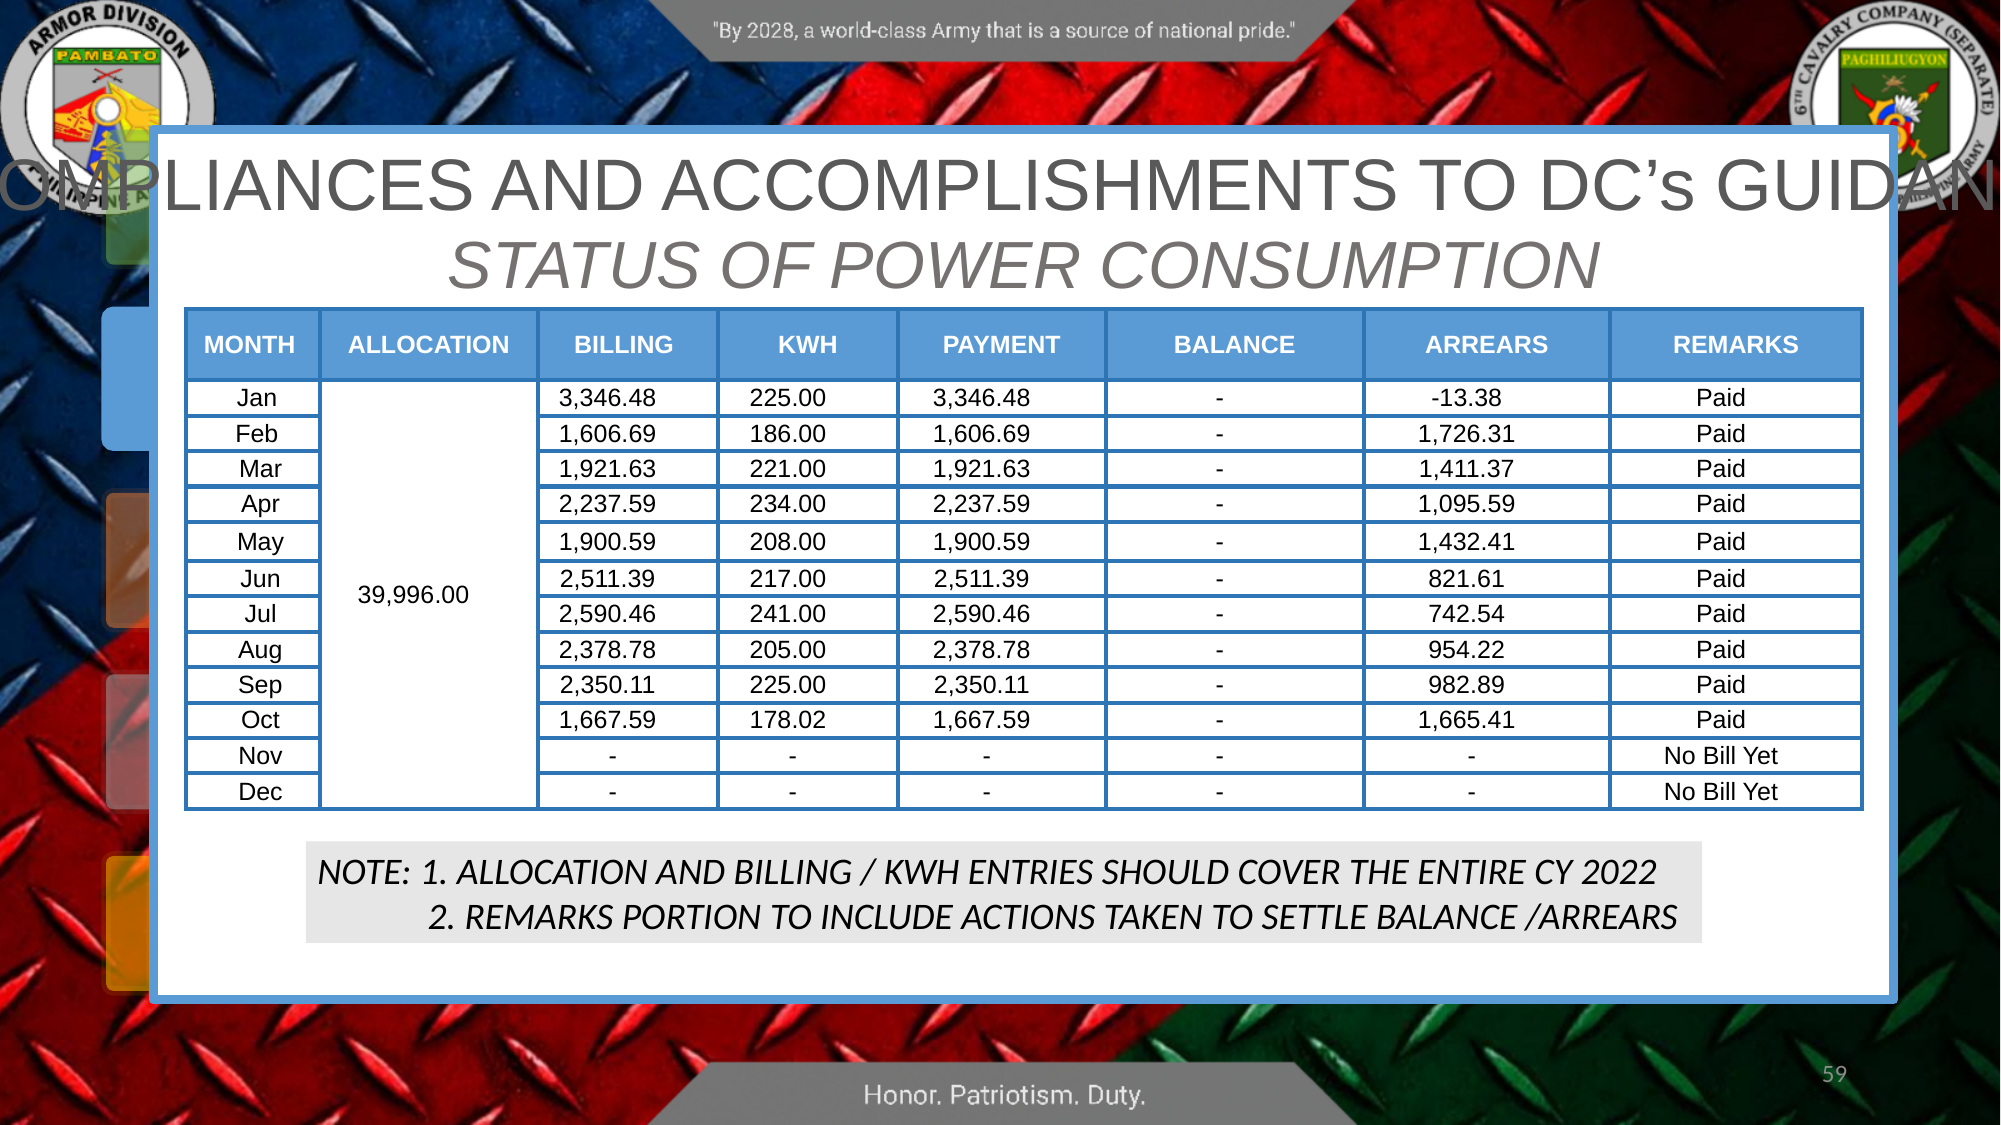

COMPLIANCES AND ACCOMPLISHMENTS TO DC’s GUIDANCE

STATUS OF POWER CONSUMPTION
| MONTH | ALLOCATION | BILLING | KWH | PAYMENT | BALANCE | ARREARS | REMARKS |
| --- | --- | --- | --- | --- | --- | --- | --- |
| Jan | 39,996.00 | 3,346.48 | 225.00 | 3,346.48 | - | -13.38 | Paid |
| Feb |  | 1,606.69 | 186.00 | 1,606.69 | - | 1,726.31 | Paid |
| Mar |  | 1,921.63 | 221.00 | 1,921.63 | - | 1,411.37 | Paid |
| Apr |  | 2,237.59 | 234.00 | 2,237.59 | - | 1,095.59 | Paid |
| May |  | 1,900.59 | 208.00 | 1,900.59 | - | 1,432.41 | Paid |
| Jun |  | 2,511.39 | 217.00 | 2,511.39 | - | 821.61 | Paid |
| Jul |  | 2,590.46 | 241.00 | 2,590.46 | - | 742.54 | Paid |
| Aug |  | 2,378.78 | 205.00 | 2,378.78 | - | 954.22 | Paid |
| Sep |  | 2,350.11 | 225.00 | 2,350.11 | - | 982.89 | Paid |
| Oct |  | 1,667.59 | 178.02 | 1,667.59 | - | 1,665.41 | Paid |
| Nov |  | - | - | - | - | - | No Bill Yet |
| Dec |  | - | - | - | - | - | No Bill Yet |

NOTE: 1. ALLOCATION AND BILLING / KWH ENTRIES SHOULD COVER THE ENTIRE CY 2022
             2. REMARKS PORTION TO INCLUDE ACTIONS TAKEN TO SETTLE BALANCE /ARREARS

59